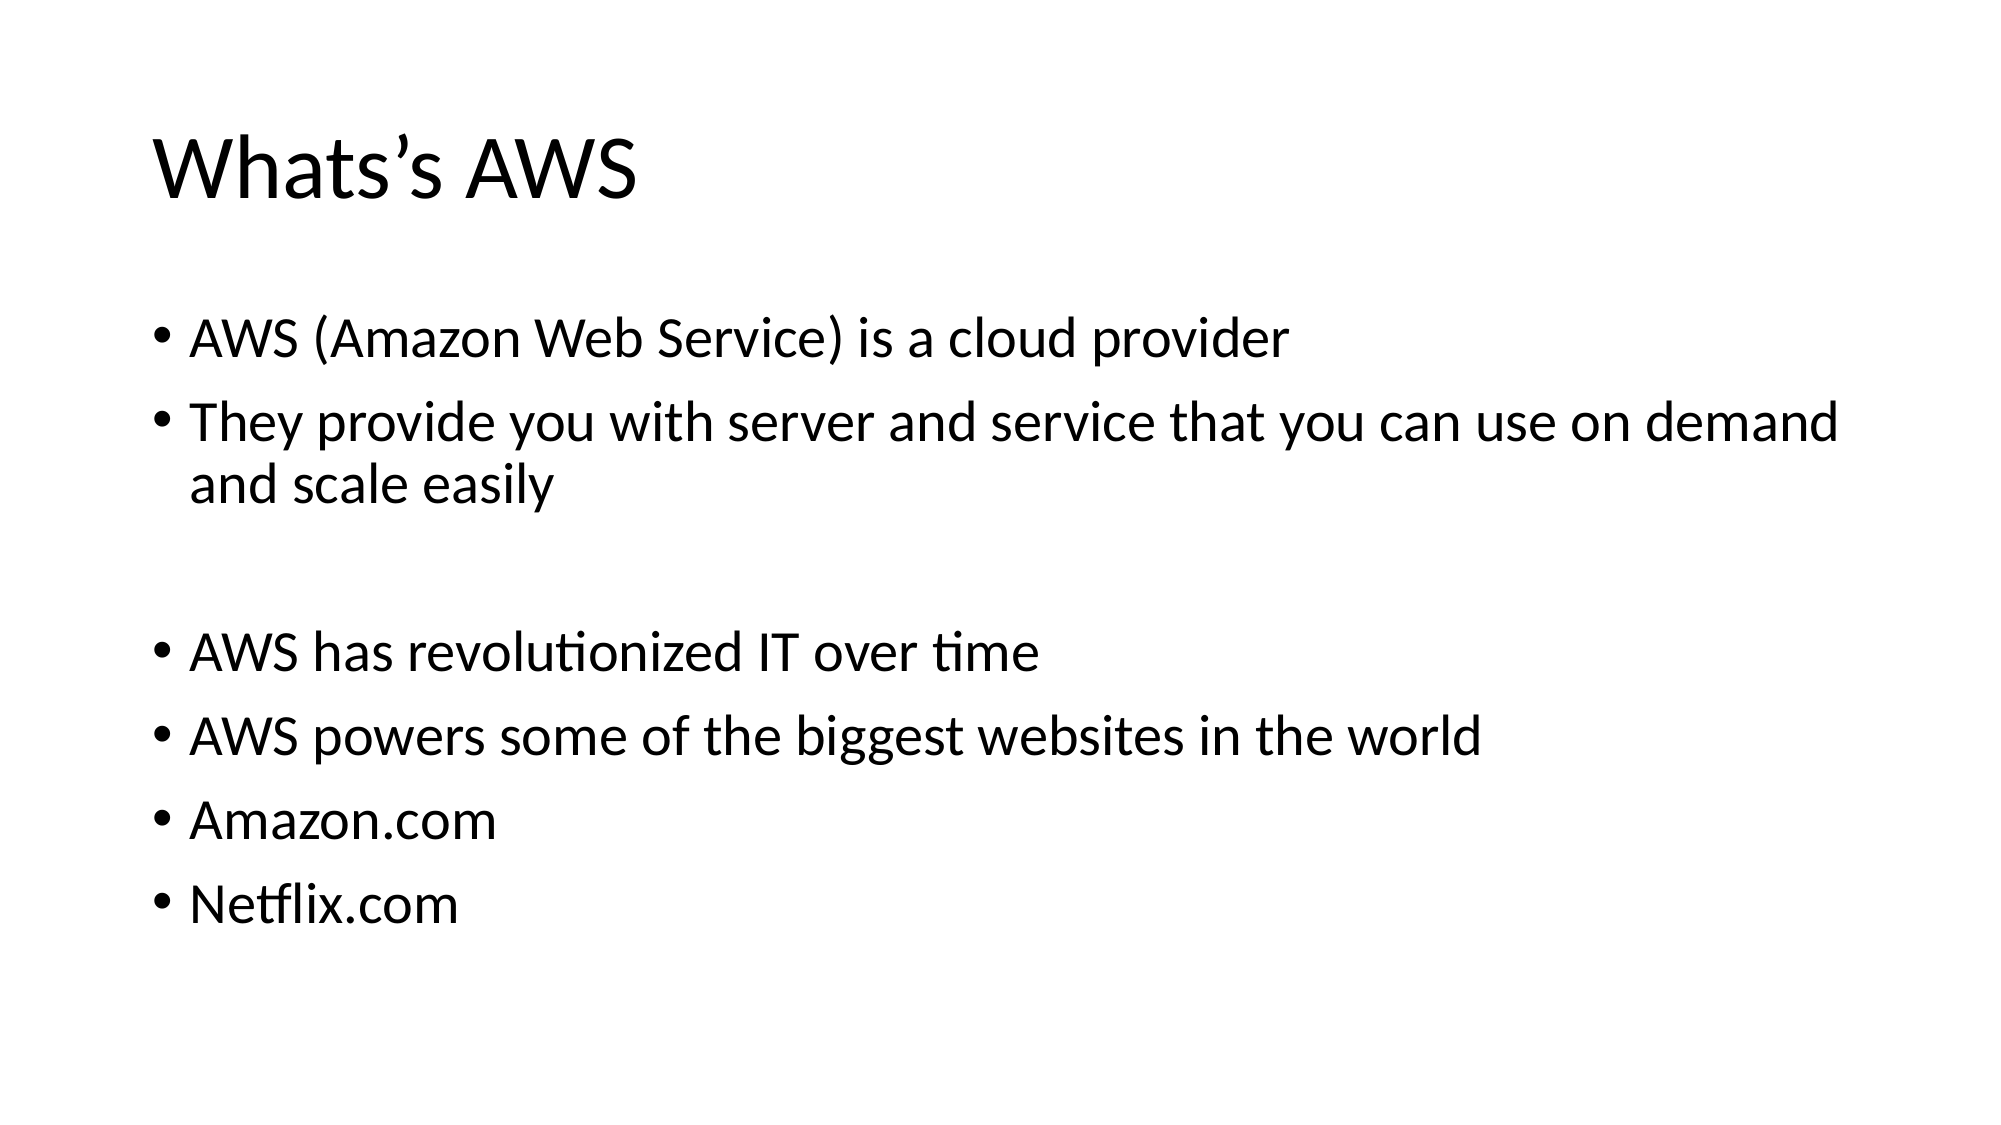

# Whats’s AWS
AWS (Amazon Web Service) is a cloud provider
They provide you with server and service that you can use on demand and scale easily

AWS has revolutionized IT over time
AWS powers some of the biggest websites in the world
Amazon.com
Netflix.com